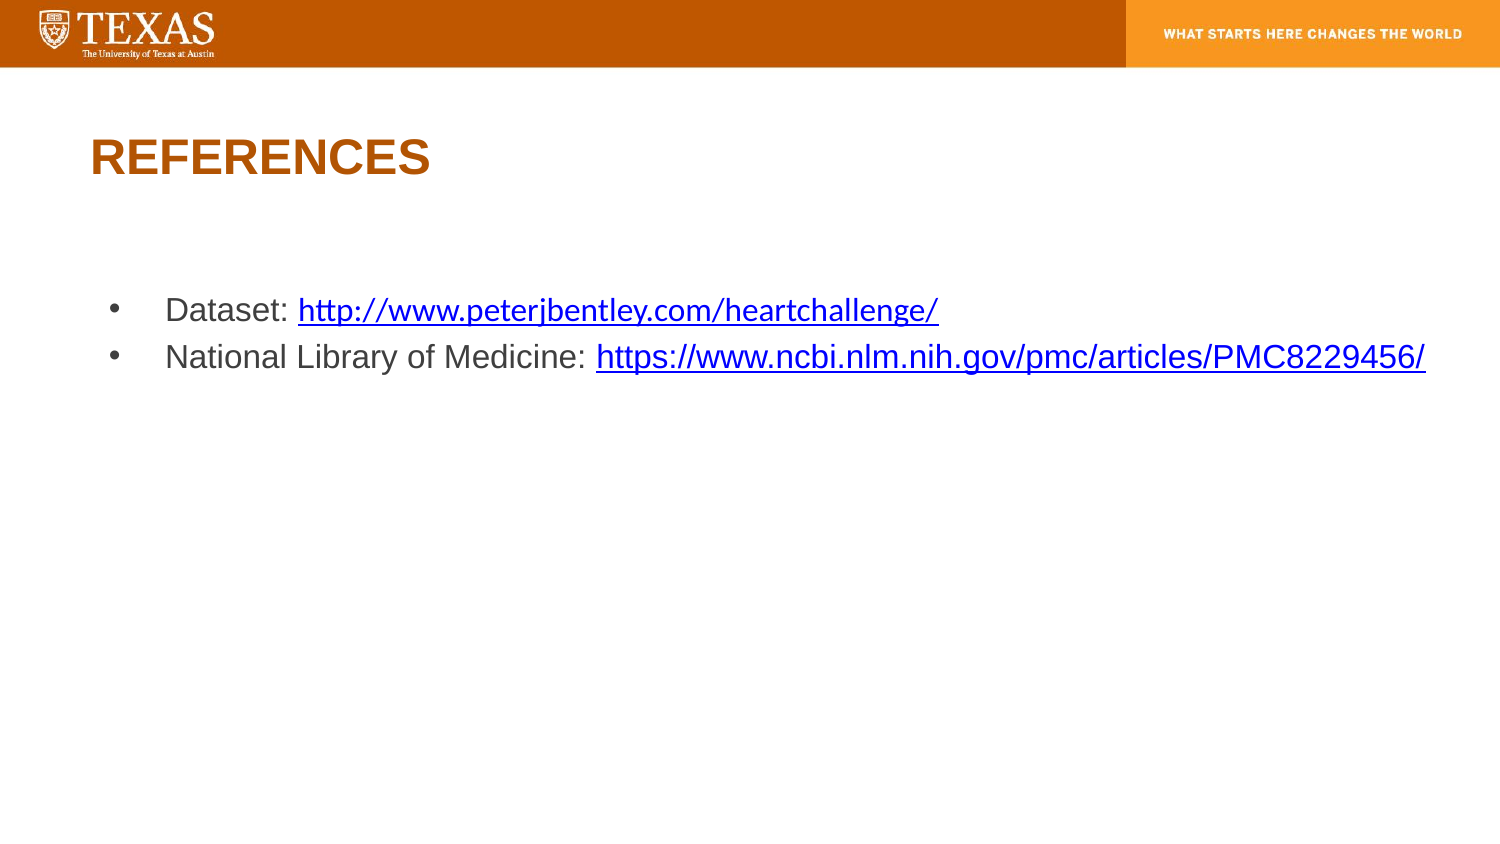

# REFERENCES
Dataset: http://www.peterjbentley.com/heartchallenge/
National Library of Medicine: https://www.ncbi.nlm.nih.gov/pmc/articles/PMC8229456/